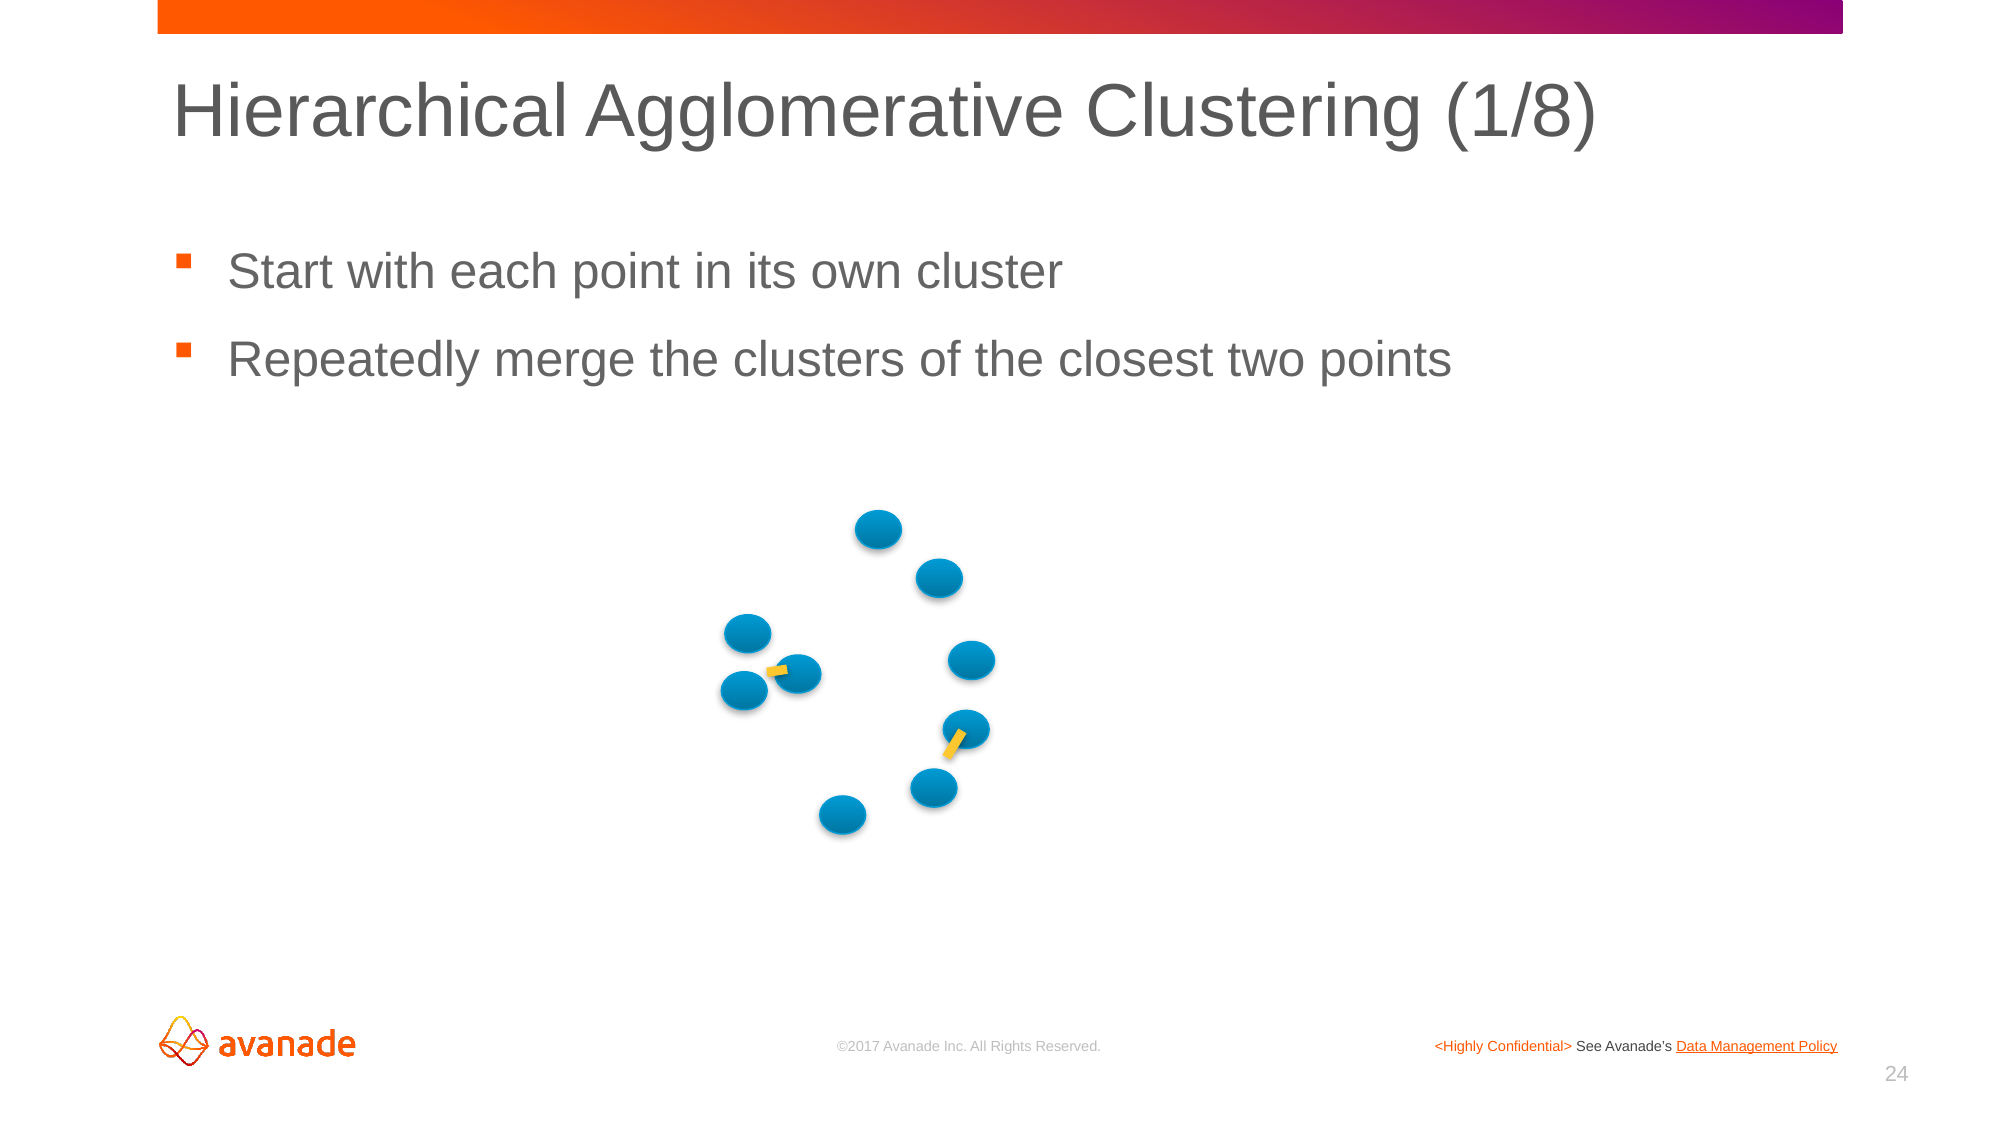

# Hierarchical Agglomerative Clustering (1/8)
Start with each point in its own cluster
Repeatedly merge the clusters of the closest two points

24